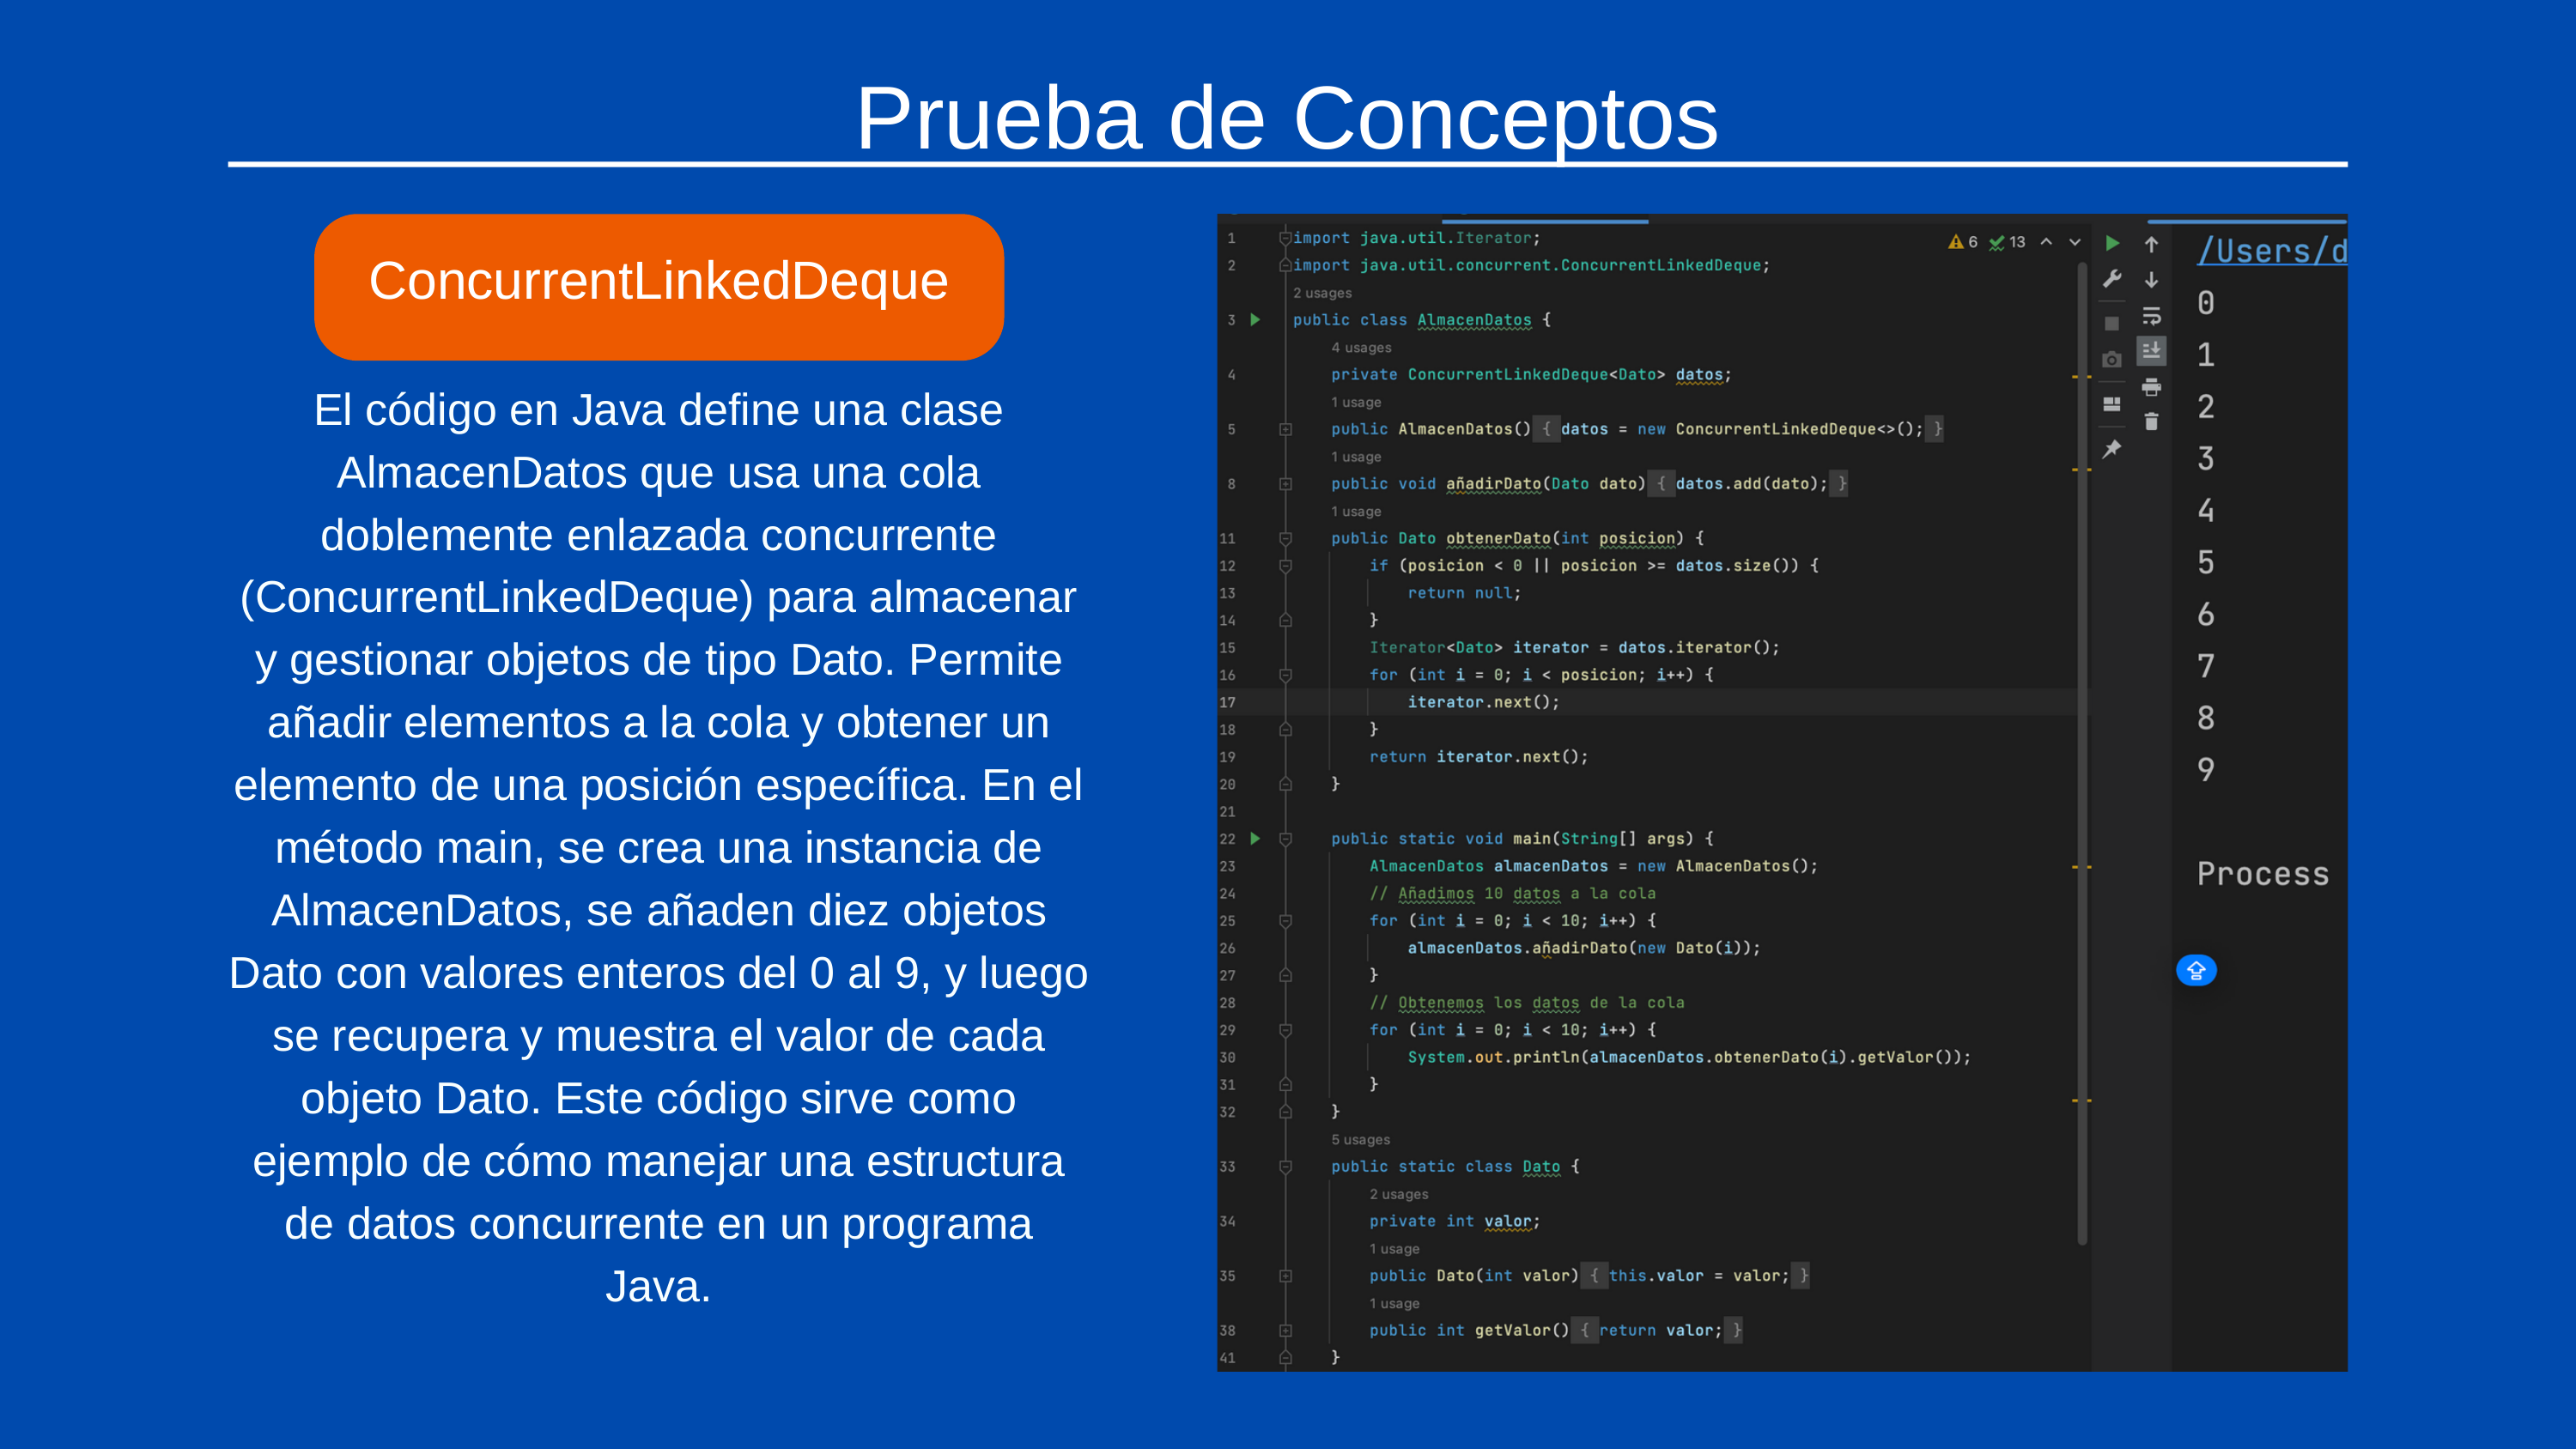

Prueba de Conceptos

ConcurrentLinkedDeque

El código en Java define una clase AlmacenDatos que usa una cola doblemente enlazada concurrente (ConcurrentLinkedDeque) para almacenar y gestionar objetos de tipo Dato. Permite añadir elementos a la cola y obtener un elemento de una posición específica. En el método main, se crea una instancia de AlmacenDatos, se añaden diez objetos Dato con valores enteros del 0 al 9, y luego se recupera y muestra el valor de cada objeto Dato. Este código sirve como ejemplo de cómo manejar una estructura de datos concurrente en un programa Java.